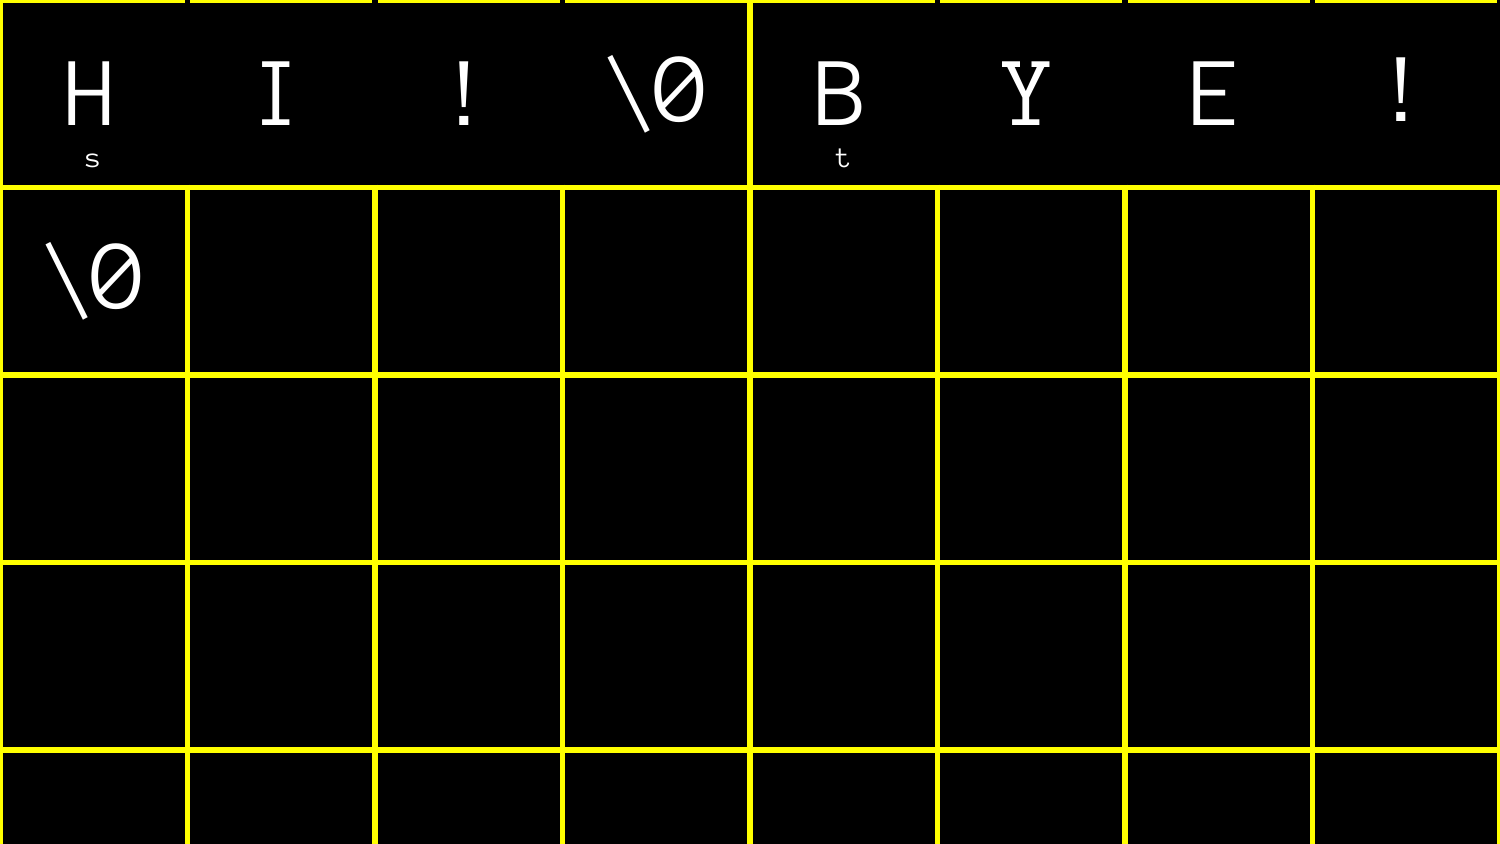

| H s | I | ! | \0 | B t | Y | E | ! |
| --- | --- | --- | --- | --- | --- | --- | --- |
| \0 |  |  |  |  |  |  |  |
|  |  |  |  |  |  |  |  |
|  |  |  |  |  |  |  |  |
|  |  |  |  |  |  |  |  |